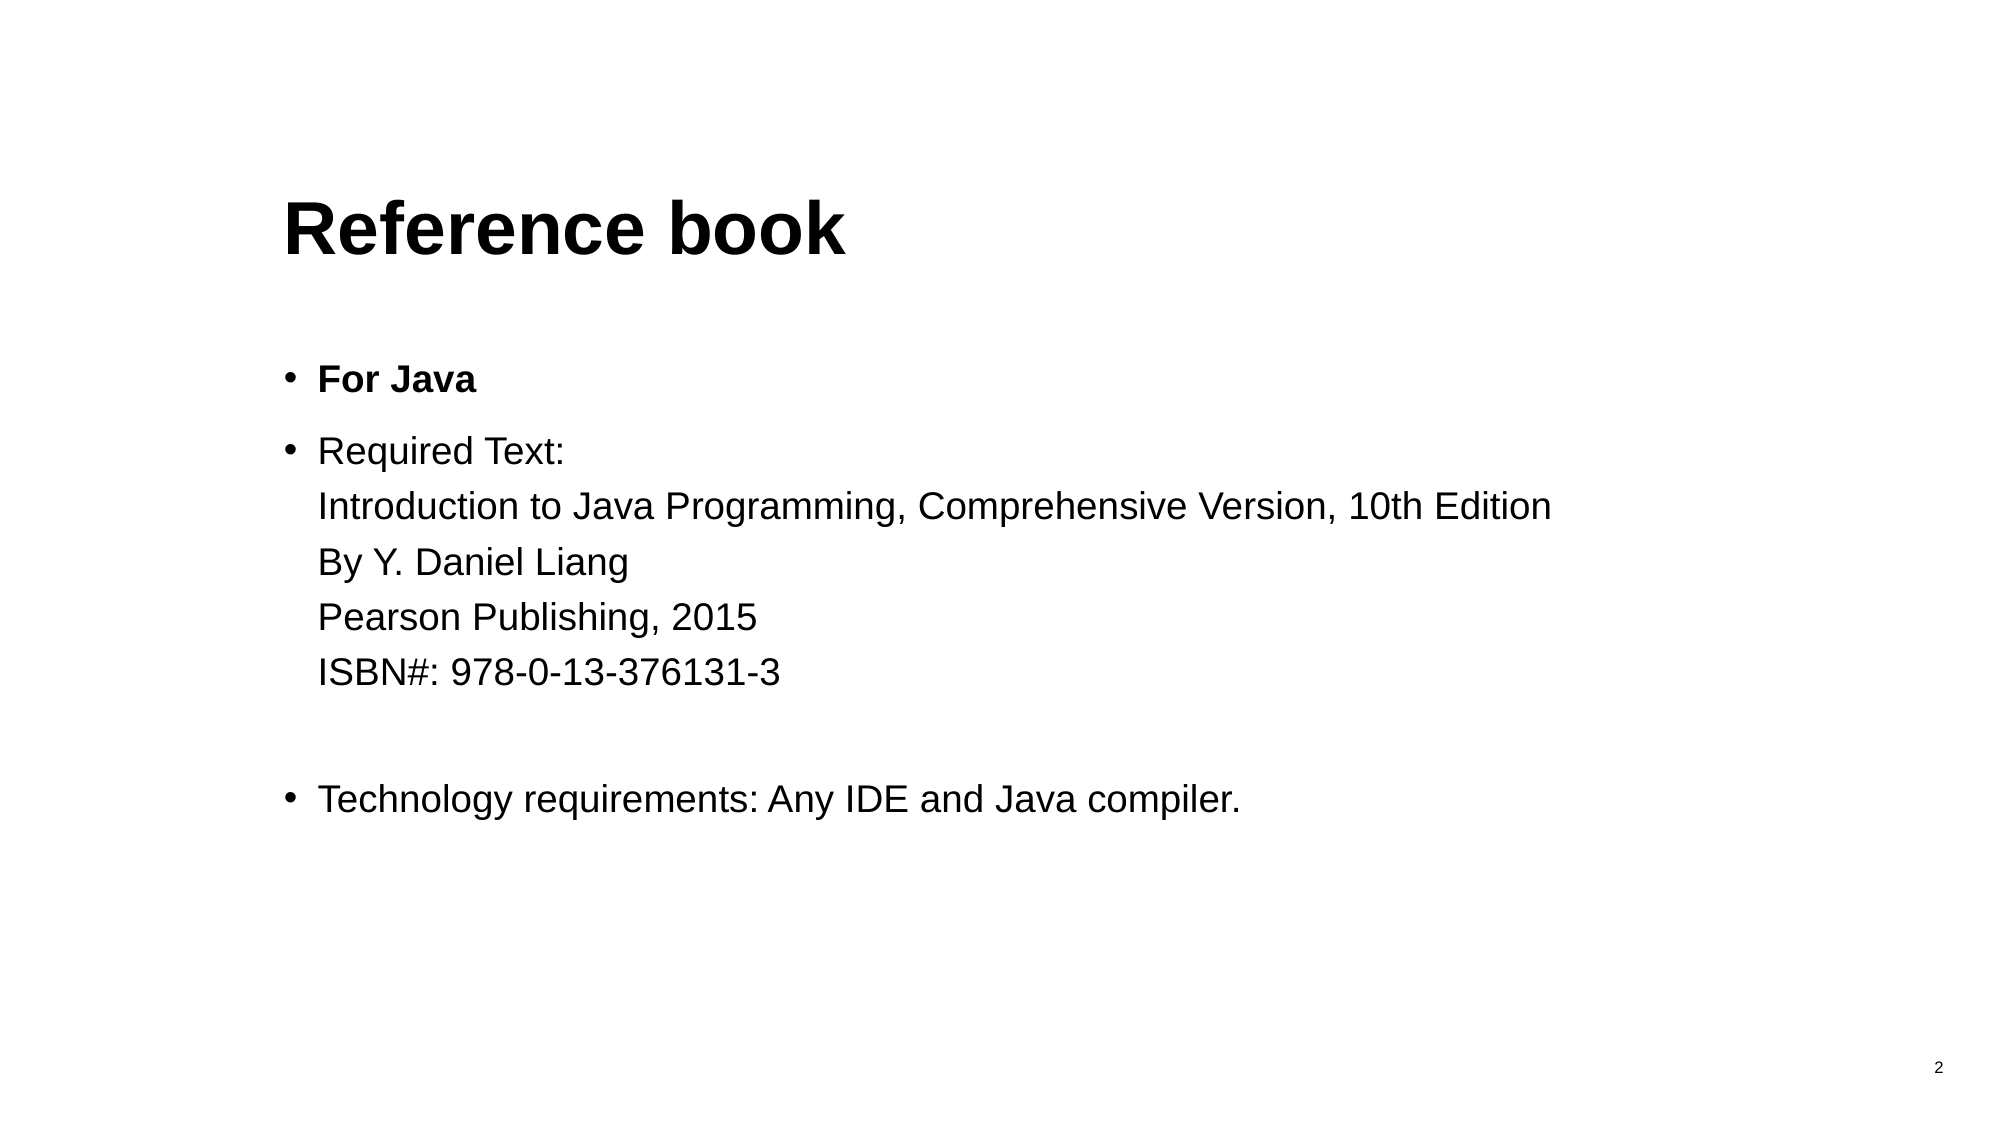

# Reference book
For Java
Required Text:
Introduction to Java Programming, Comprehensive Version, 10th Edition
By Y. Daniel Liang
Pearson Publishing, 2015
ISBN#: 978-0-13-376131-3
Technology requirements: Any IDE and Java compiler.

2